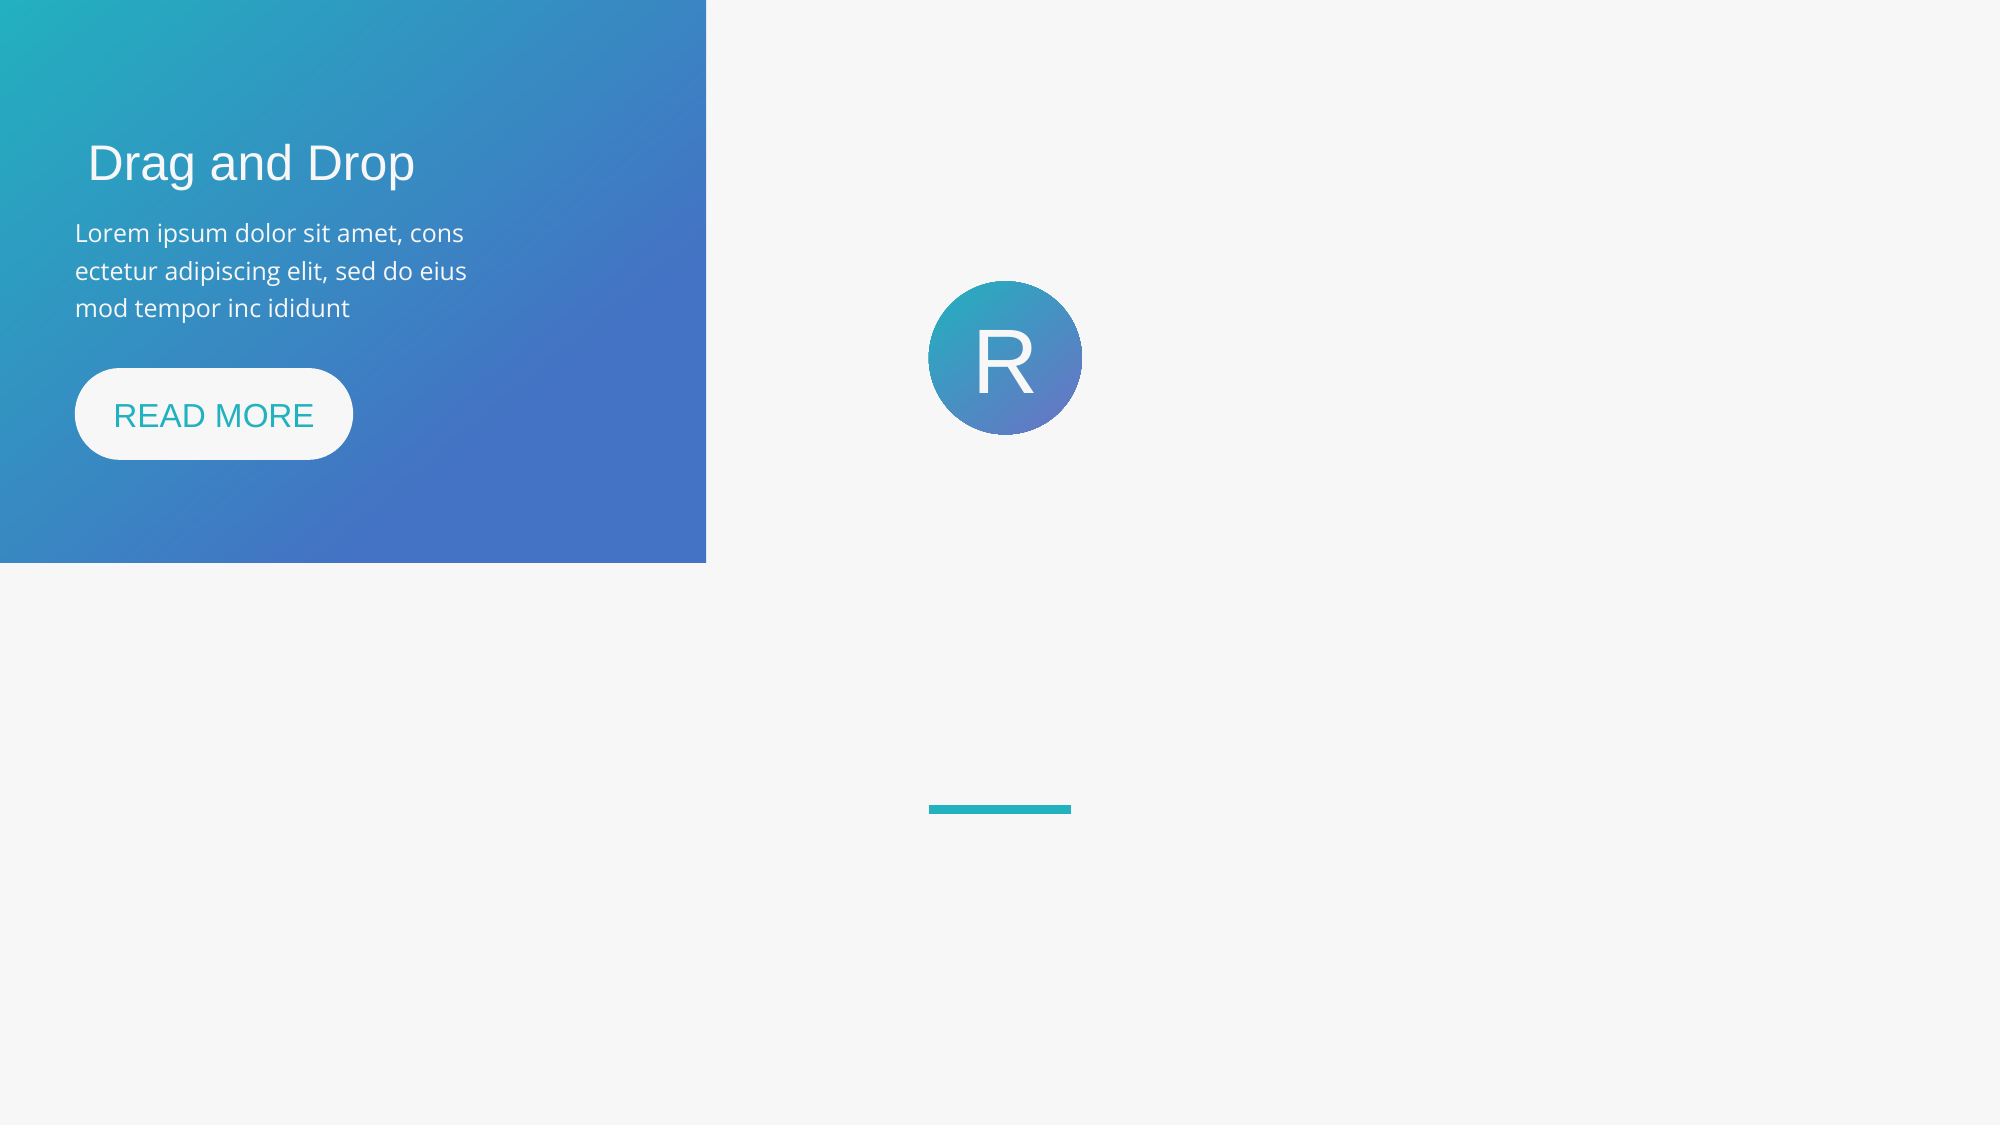

Drag and Drop
Lorem ipsum dolor sit amet, cons ectetur adipiscing elit, sed do eius mod tempor inc ididunt

R

READ MORE
Make Your Business Success With

RIGHT TEMPLATE